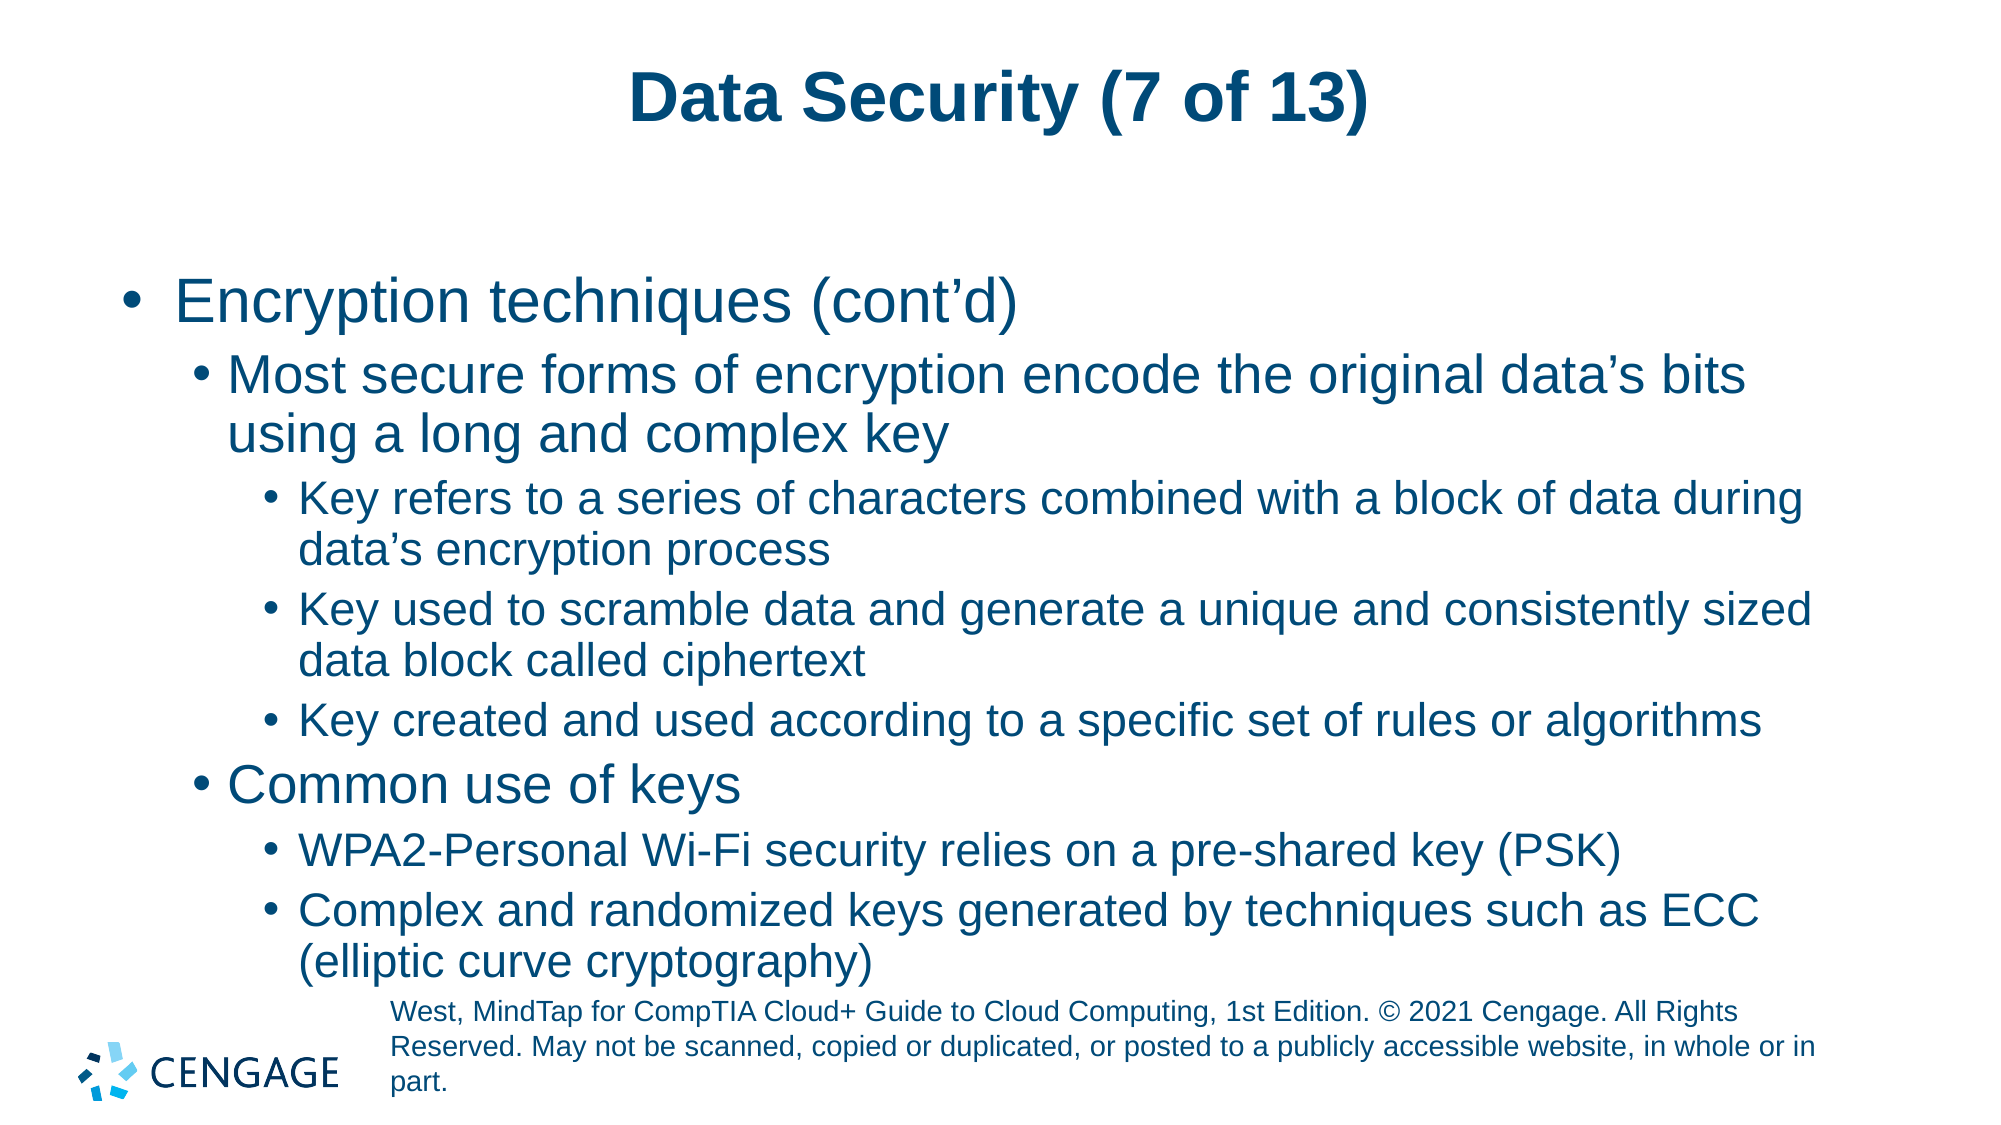

# Data Security (7 of 13)
Encryption techniques (cont’d)
Most secure forms of encryption encode the original data’s bits using a long and complex key
Key refers to a series of characters combined with a block of data during data’s encryption process
Key used to scramble data and generate a unique and consistently sized data block called ciphertext
Key created and used according to a specific set of rules or algorithms
Common use of keys
WPA2-Personal Wi-Fi security relies on a pre-shared key (PSK)
Complex and randomized keys generated by techniques such as ECC (elliptic curve cryptography)